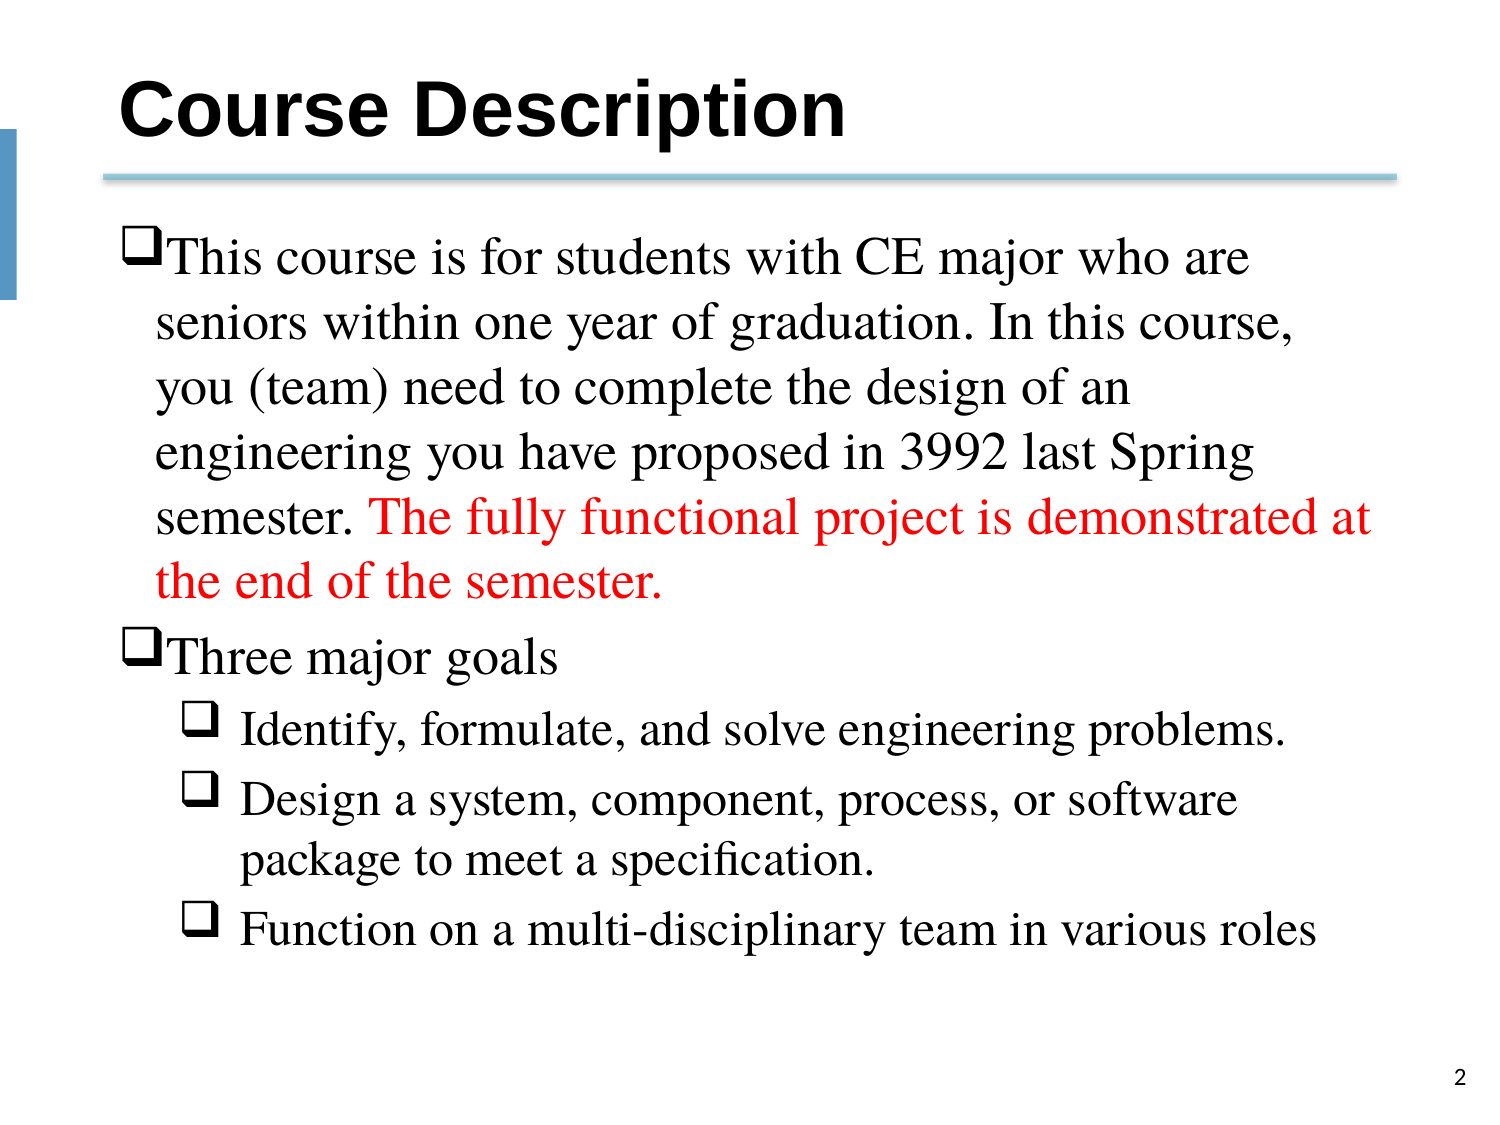

# Course Description
This course is for students with CE major who are seniors within one year of graduation. In this course, you (team) need to complete the design of an engineering you have proposed in 3992 last Spring semester. The fully functional project is demonstrated at the end of the semester.
Three major goals
Identify, formulate, and solve engineering problems.
Design a system, component, process, or software package to meet a specification.
Function on a multi-disciplinary team in various roles

2